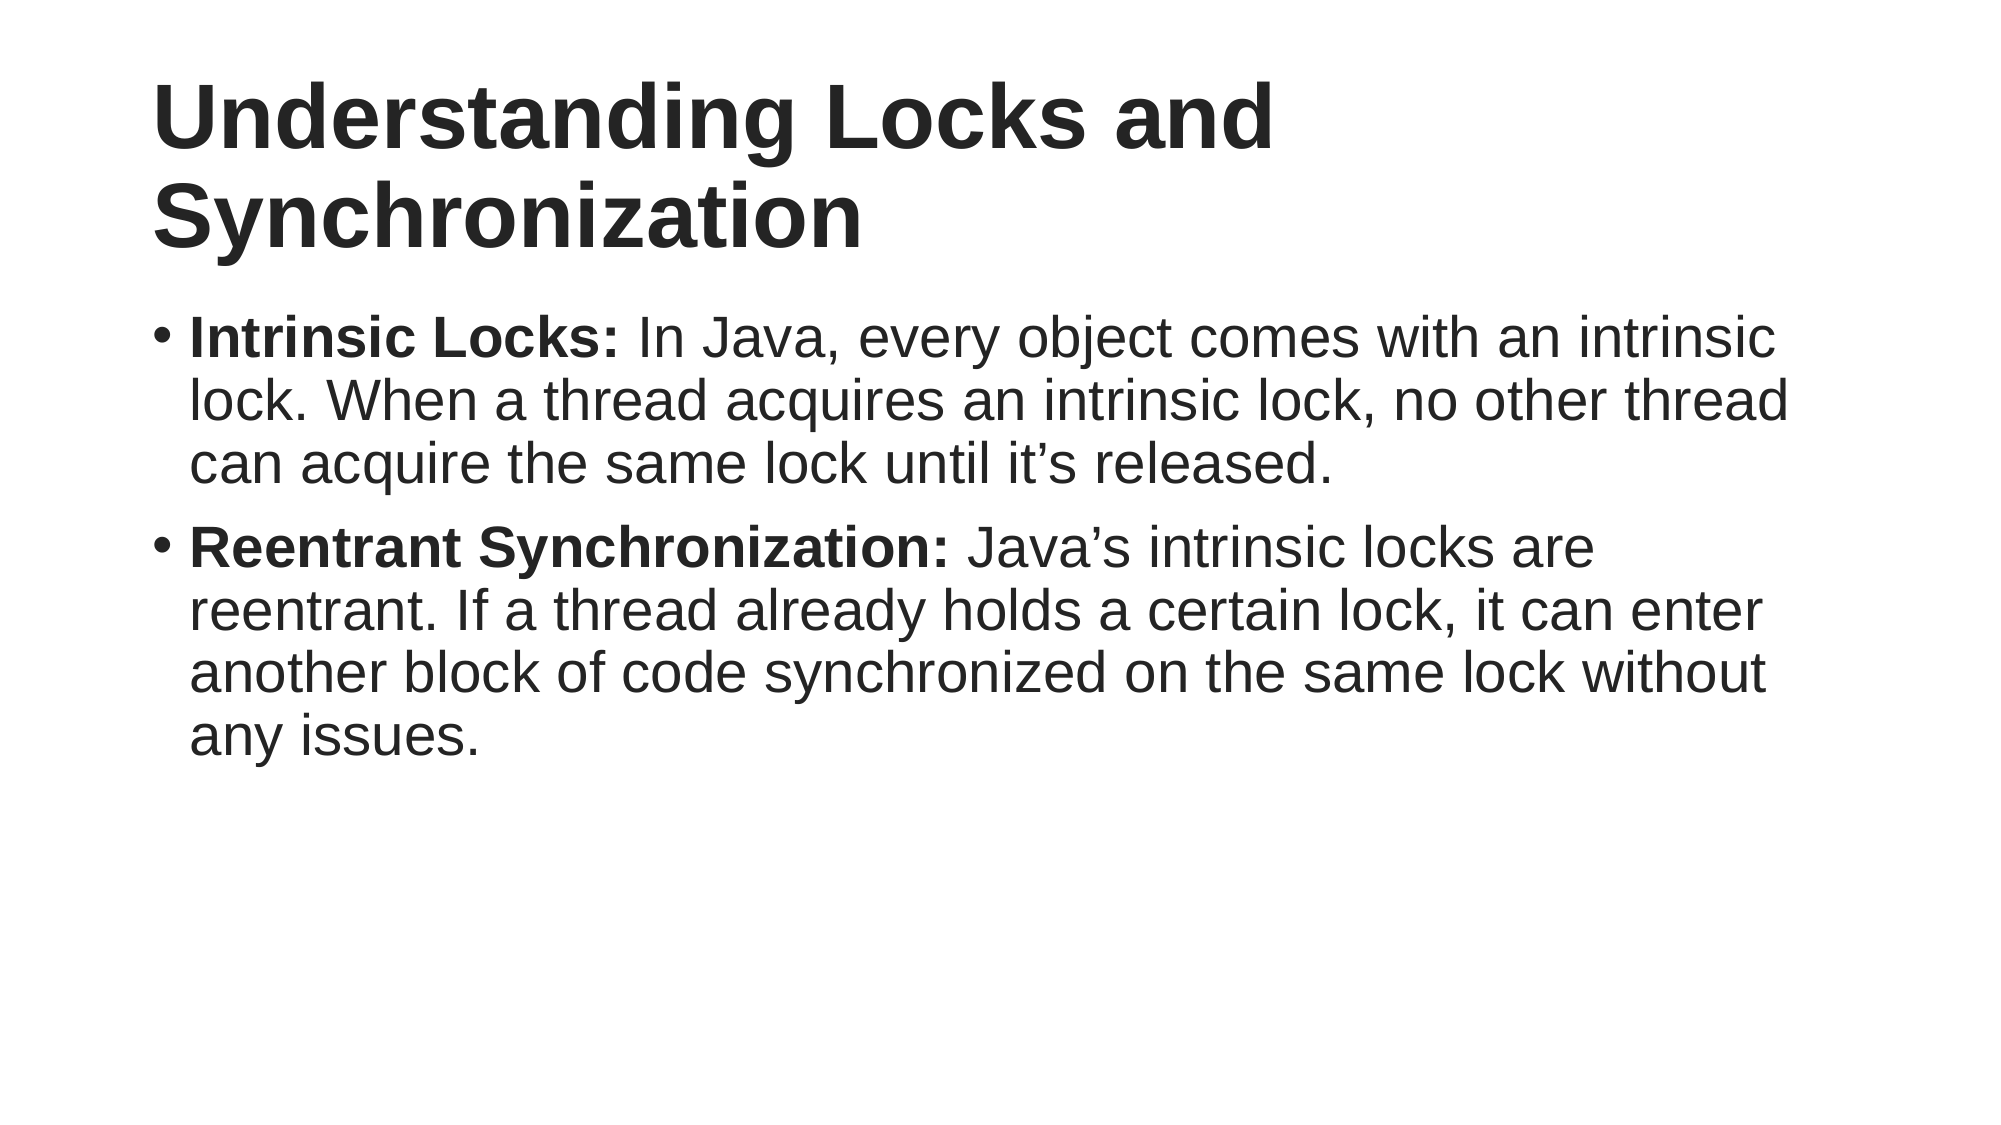

# Understanding Locks and Synchronization
Intrinsic Locks: In Java, every object comes with an intrinsic lock. When a thread acquires an intrinsic lock, no other thread can acquire the same lock until it’s released.
Reentrant Synchronization: Java’s intrinsic locks are reentrant. If a thread already holds a certain lock, it can enter another block of code synchronized on the same lock without any issues.